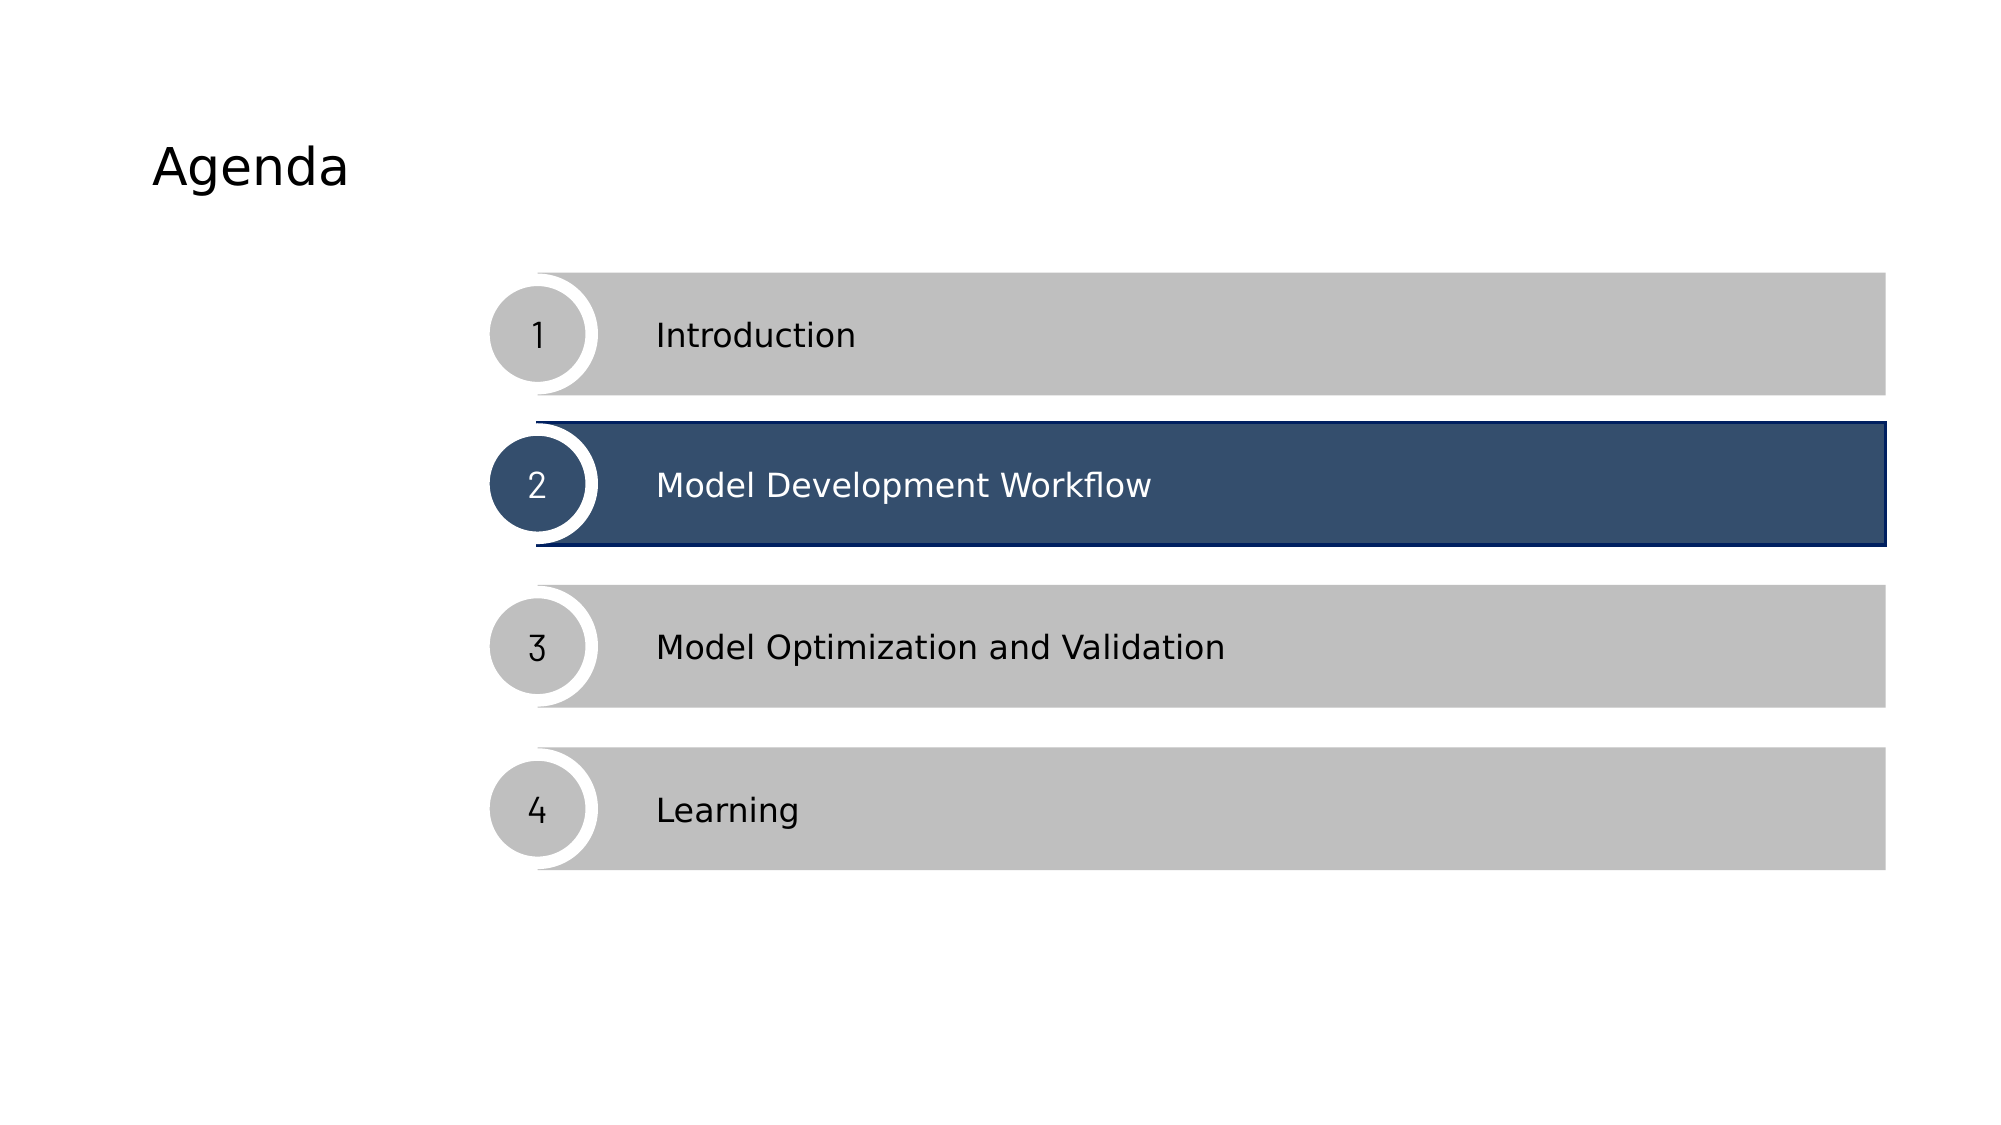

# Agenda
Introduction
1
Model Development Workflow
2
Model Optimization and Validation
3
Learning
4